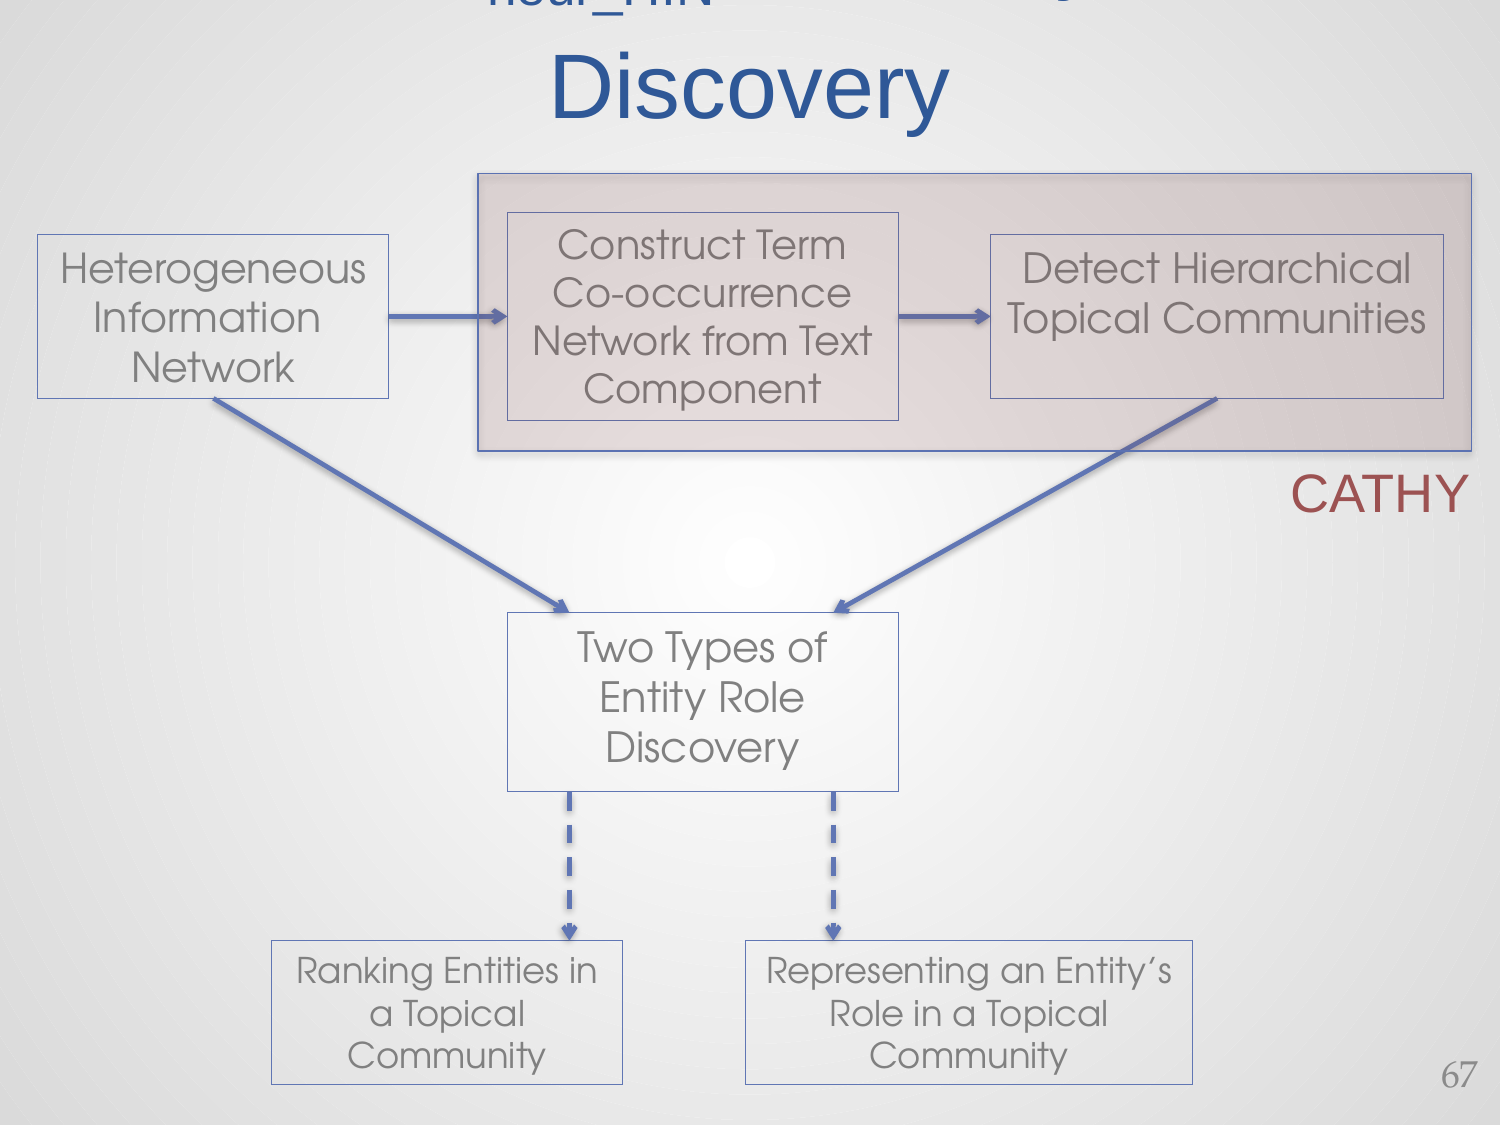

# CATHYheur_HIN for Entity Role Discovery

Construct Term Co-occurrence Network from Text Component
Heterogeneous Information  Network
Detect Hierarchical Topical Communities
CATHY
Two Types of Entity Role Discovery
Ranking Entities in a Topical Community
Representing an Entity’s Role in a Topical Community
67